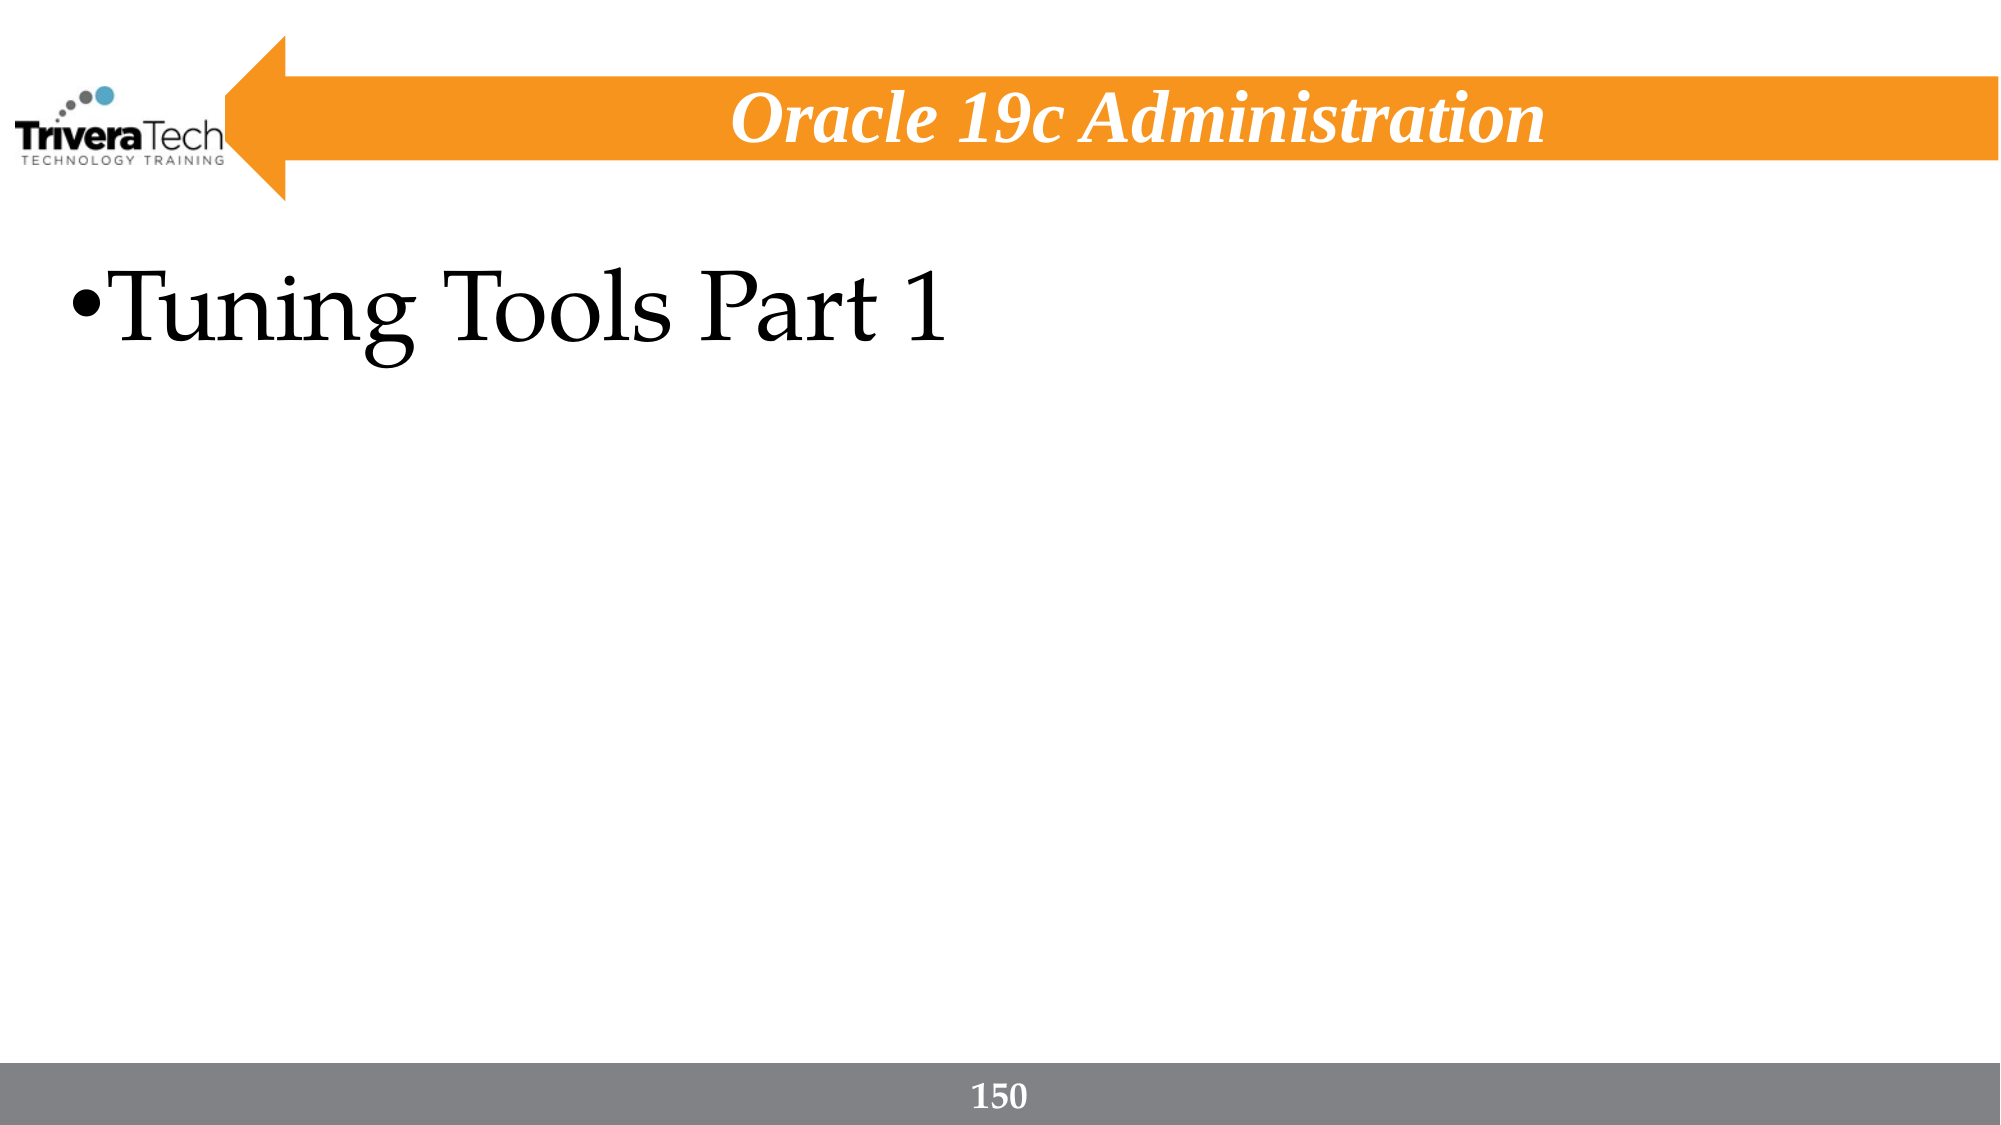

# Oracle 19c Administration
Tuning Tools Part 1
150